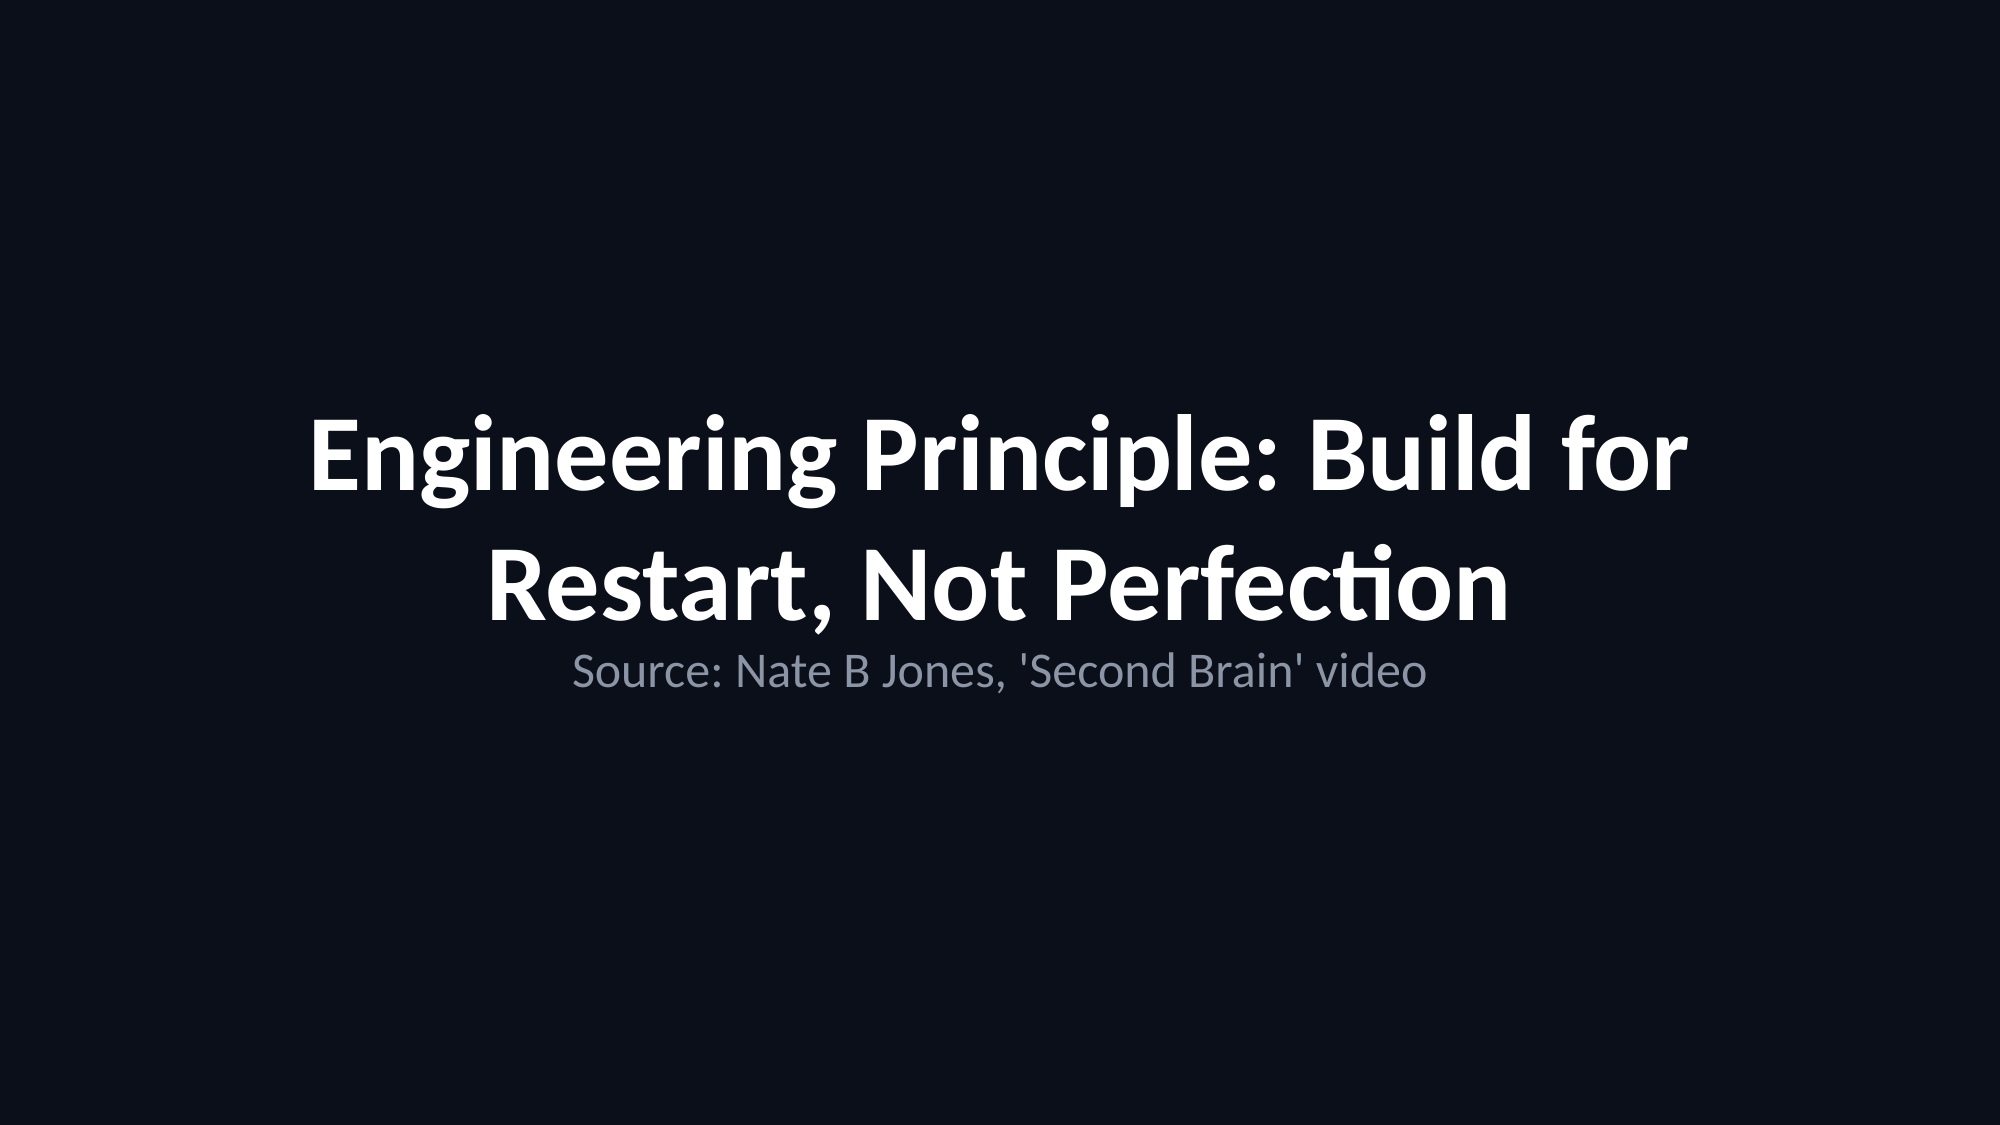

Engineering Principle: Build for Restart, Not Perfection
Source: Nate B Jones, 'Second Brain' video